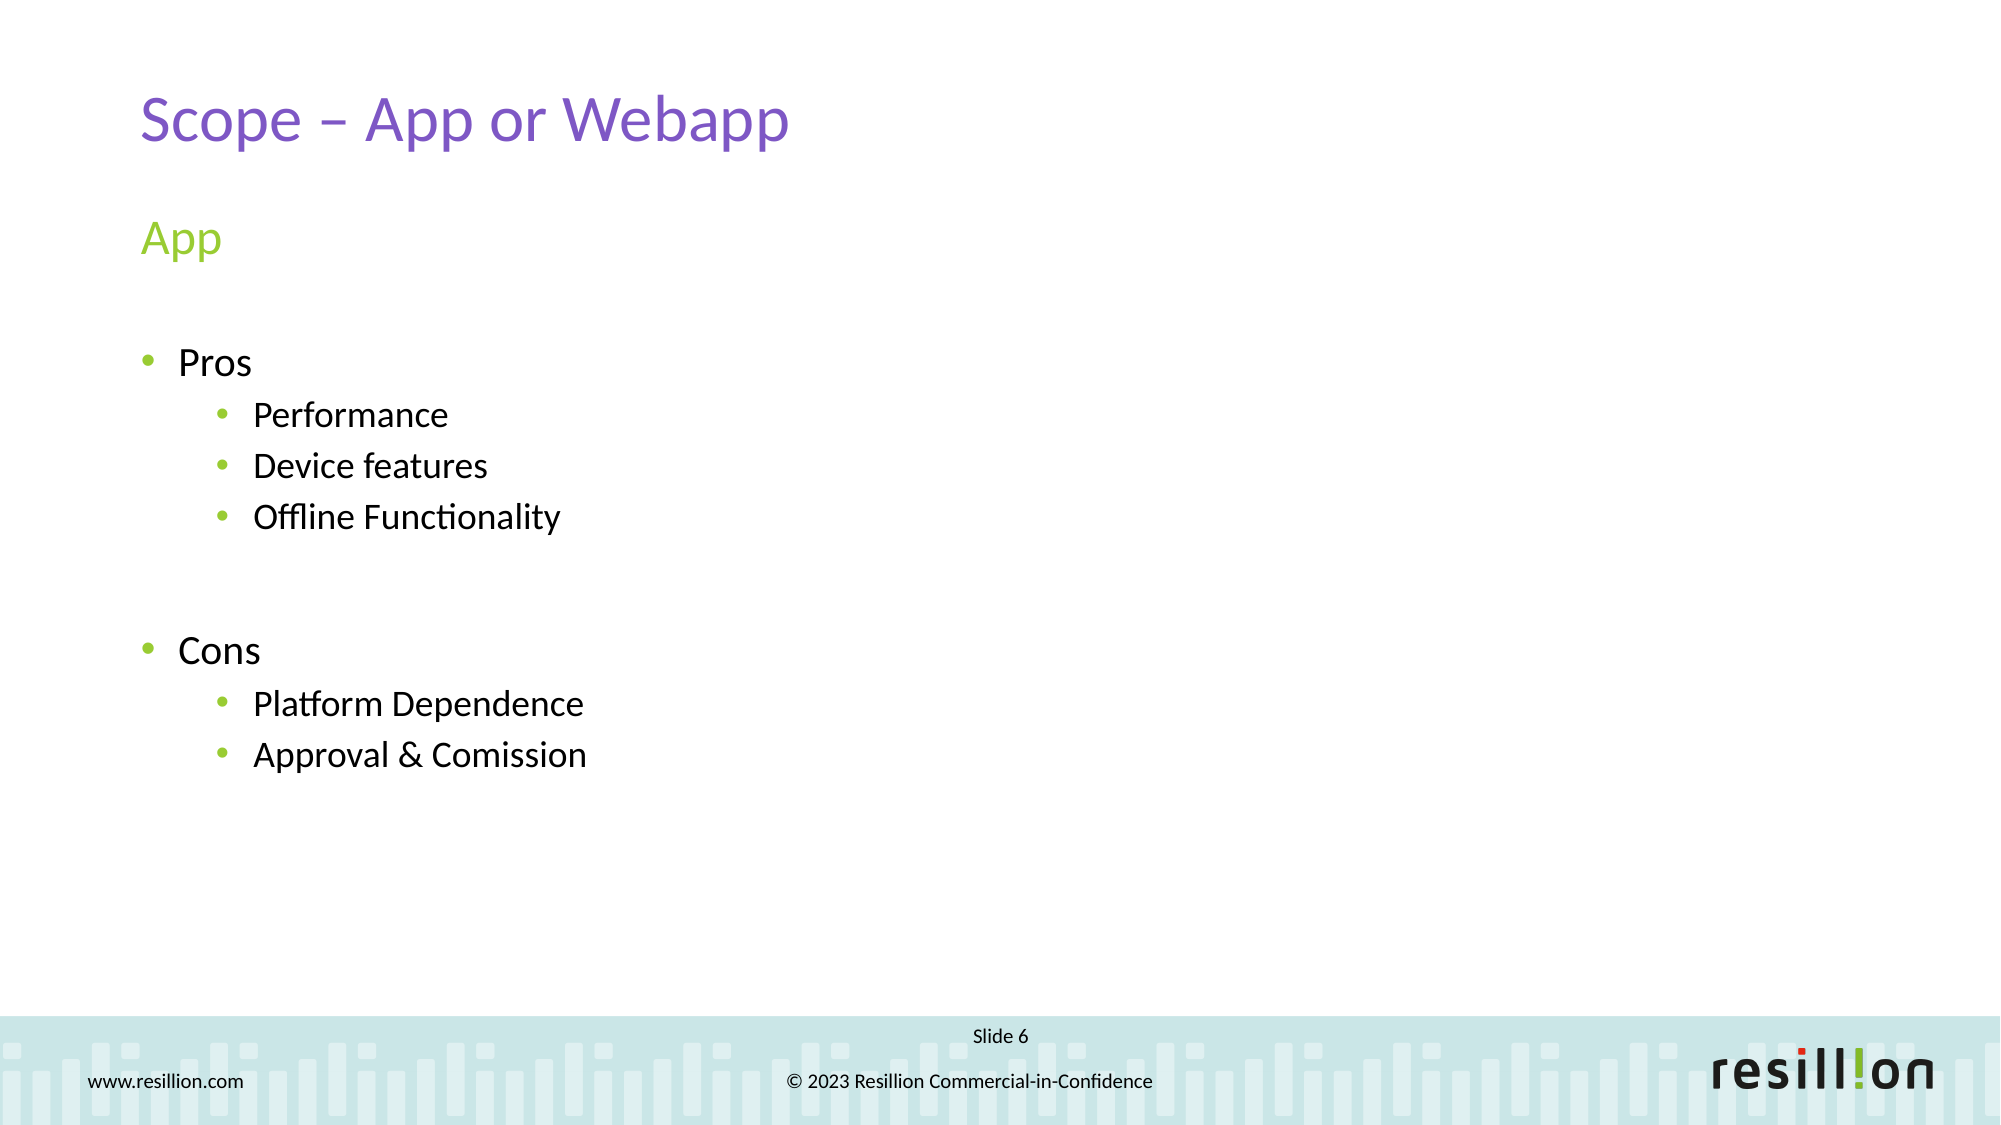

Scope – App or Webapp
App
Pros
Performance
Device features
Offline Functionality

Cons
Platform Dependence
Approval & Comission